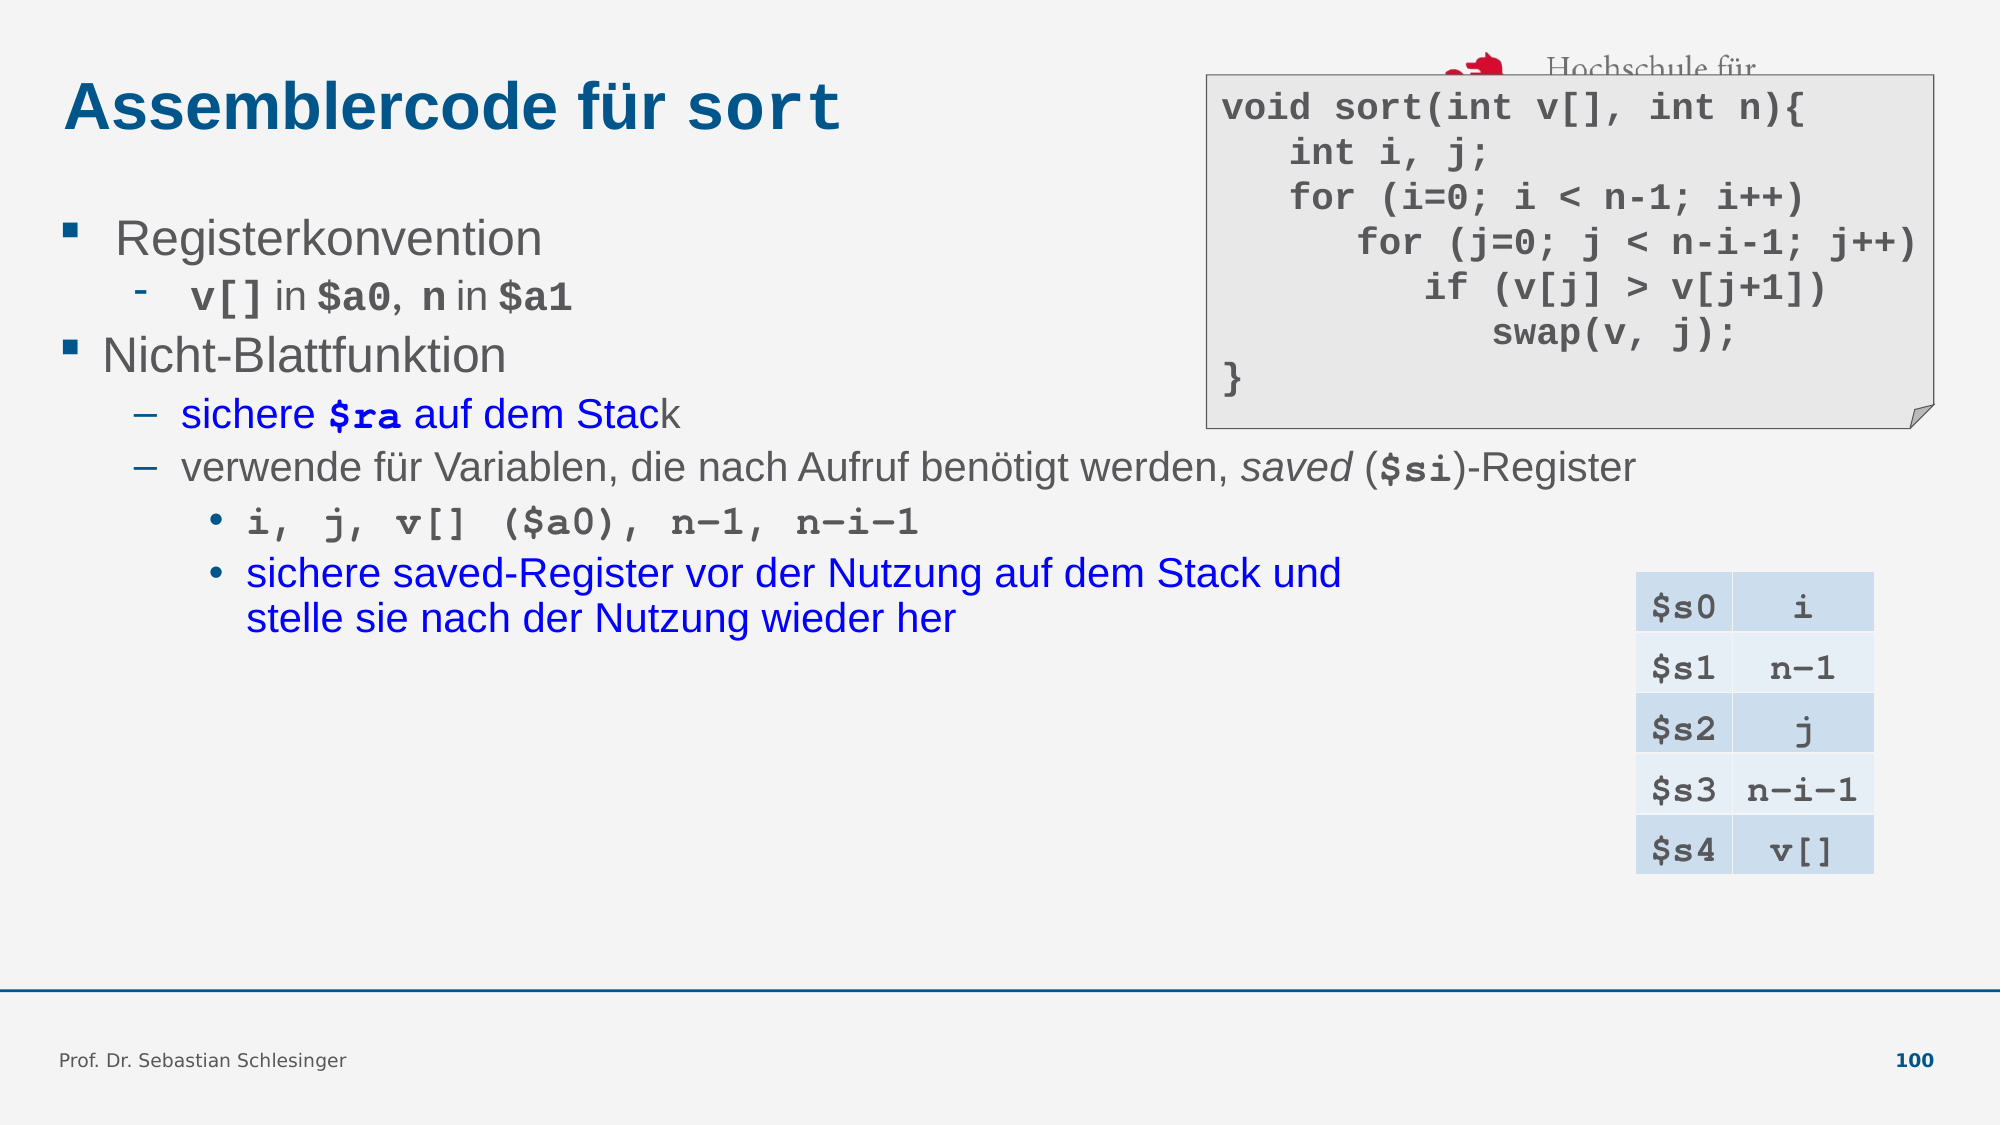

# Assemblercode für sort
void sort(int v[], int n){
   int i, j;
   for (i=0; i < n-1; i++)
      for (j=0; j < n-i-1; j++)
         if (v[j] > v[j+1])
            swap(v, j);
}
Registerkonvention
v[] in $a0,  n in $a1
Nicht-Blattfunktion
sichere $ra auf dem Stack
verwende für Variablen, die nach Aufruf benötigt werden, saved ($si)-Register
i, j, v[] ($a0), n-1, n-i-1
sichere saved-Register vor der Nutzung auf dem Stack und
stelle sie nach der Nutzung wieder her

| $s0 | i |
| --- | --- |
| $s1 | n-1 |
| $s2 | j |
| $s3 | n-i-1 |
| $s4 | v[] |
Prof. Dr. Sebastian Schlesinger
100